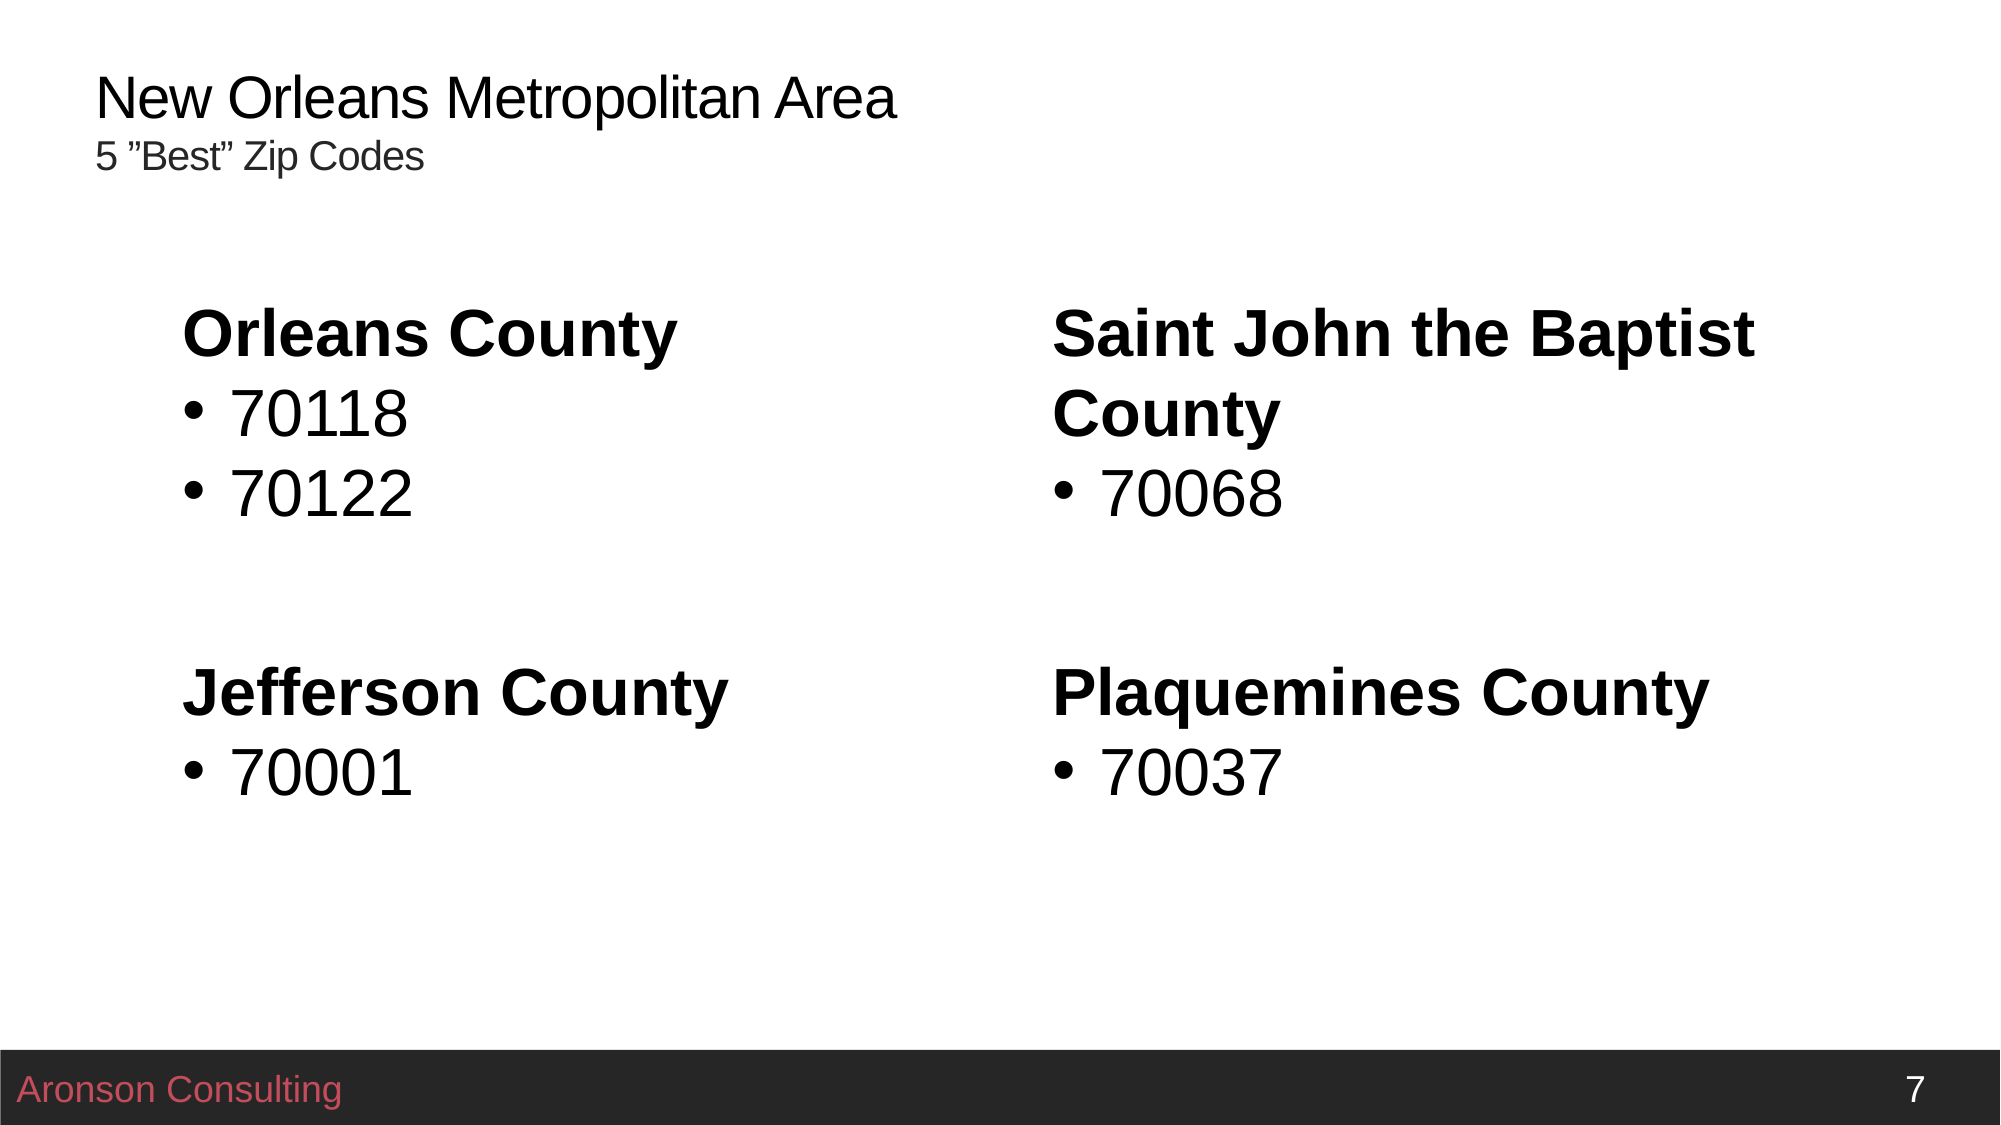

New Orleans Metropolitan Area
5 ”Best” Zip Codes
Orleans County
70118
70122
Saint John the Baptist County
70068
Plaquemines County
70037
Jefferson County
70001
Aronson Consulting
7